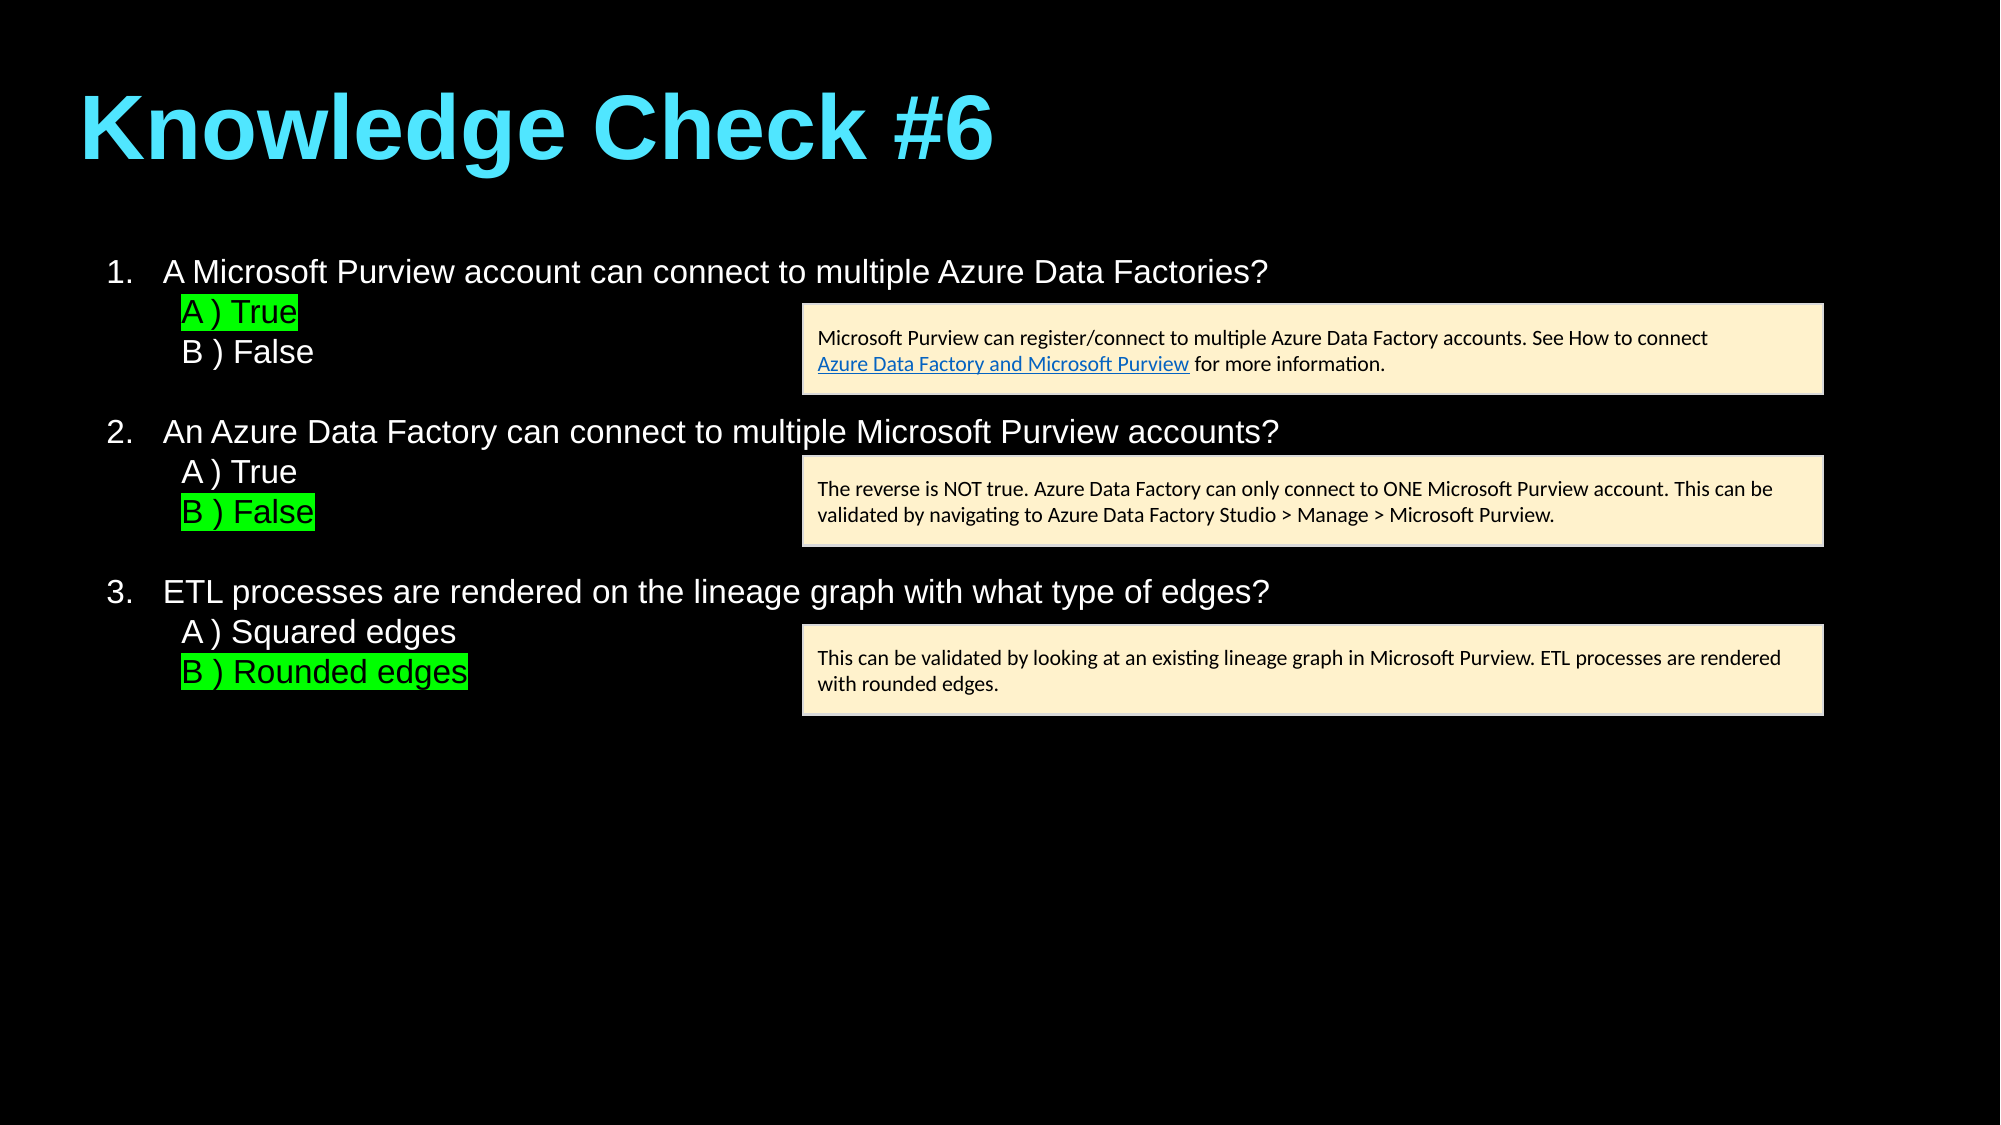

# Knowledge Check #6
A Microsoft Purview account can connect to multiple Azure Data Factories?
A ) True
B ) False

An Azure Data Factory can connect to multiple Microsoft Purview accounts?
A ) True
B ) False

ETL processes are rendered on the lineage graph with what type of edges?
A ) Squared edges
B ) Rounded edges
Microsoft Purview can register/connect to multiple Azure Data Factory accounts. See How to connect Azure Data Factory and Microsoft Purview for more information.
The reverse is NOT true. Azure Data Factory can only connect to ONE Microsoft Purview account. This can be validated by navigating to Azure Data Factory Studio > Manage > Microsoft Purview.
This can be validated by looking at an existing lineage graph in Microsoft Purview. ETL processes are rendered with rounded edges.